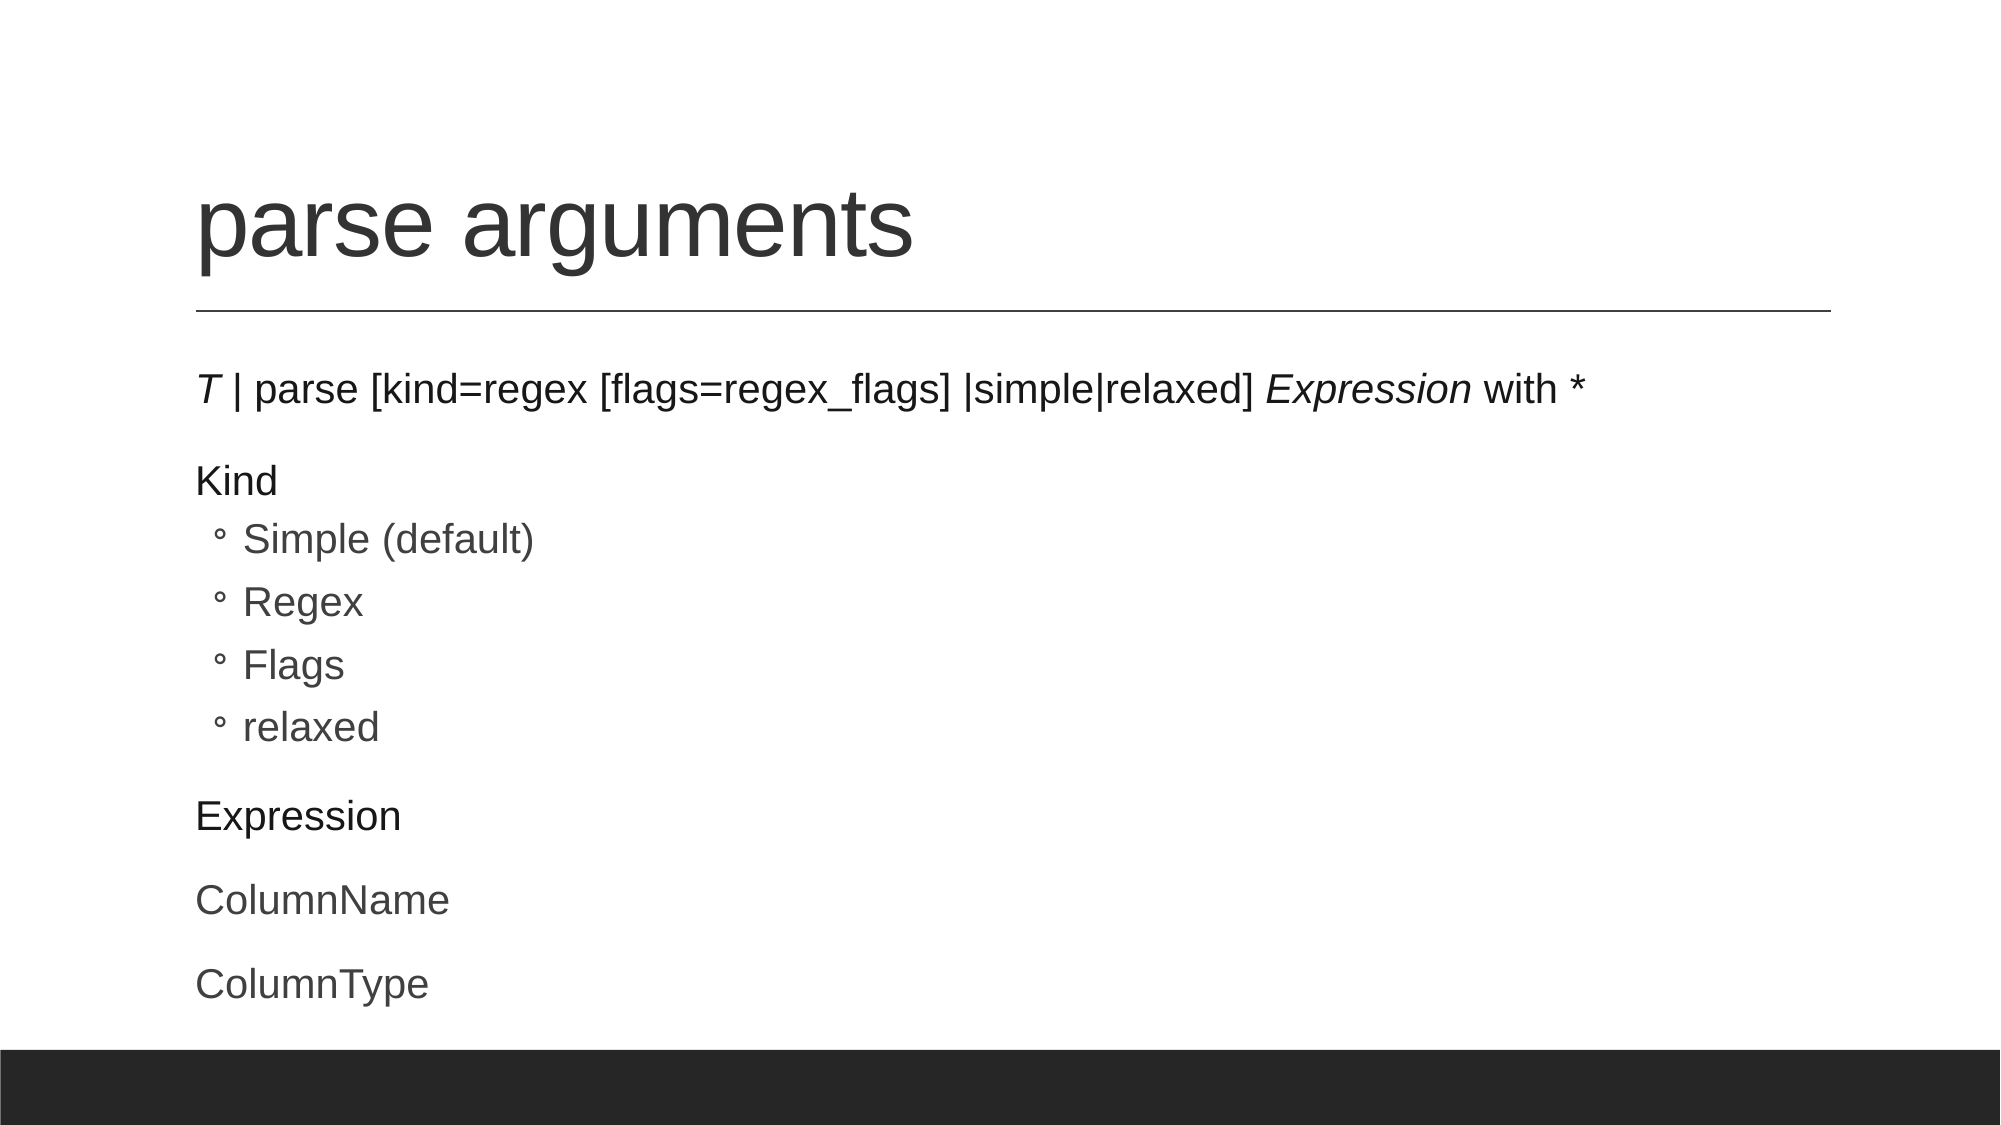

# parse arguments
T | parse [kind=regex [flags=regex_flags] |simple|relaxed] Expression with *
Kind
Simple (default)
Regex
Flags
relaxed
Expression
ColumnName
ColumnType